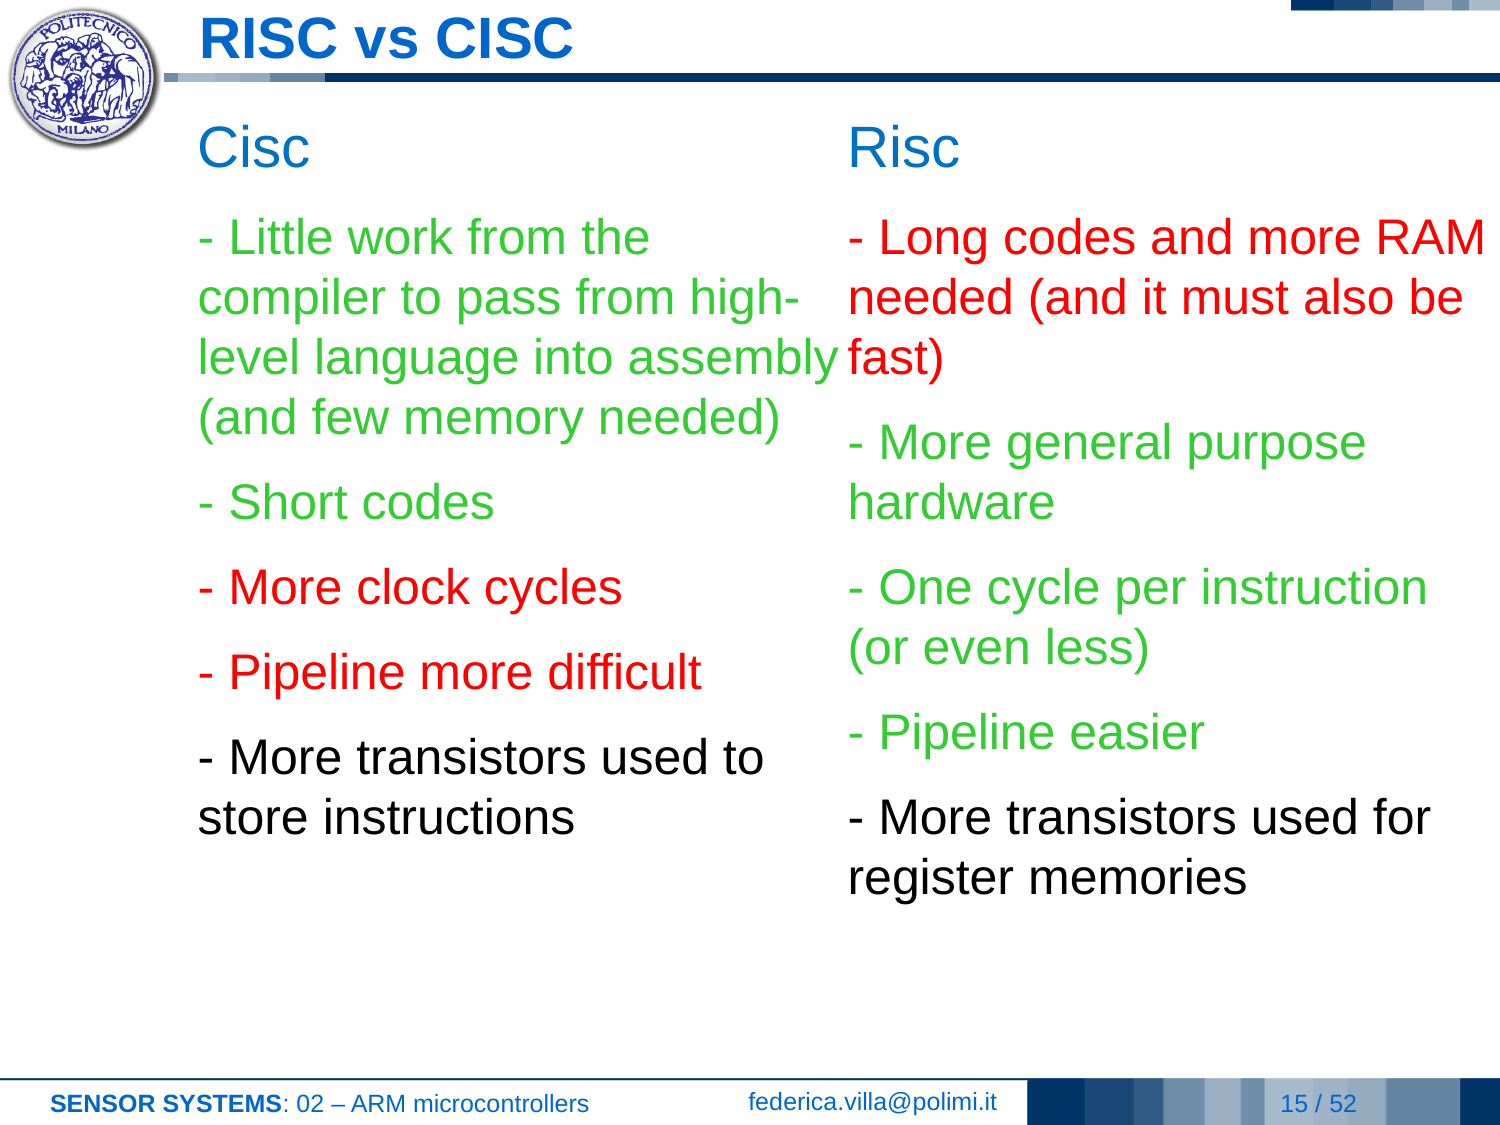

# RISC vs CISC
Cisc
- Little work from the compiler to pass from high-level language into assembly (and few memory needed)
- Short codes
- More clock cycles
- Pipeline more difficult
- More transistors used to store instructions

Risc
- Long codes and more RAM needed (and it must also be fast)
- More general purpose hardware
- One cycle per instruction (or even less)
- Pipeline easier
- More transistors used for register memories